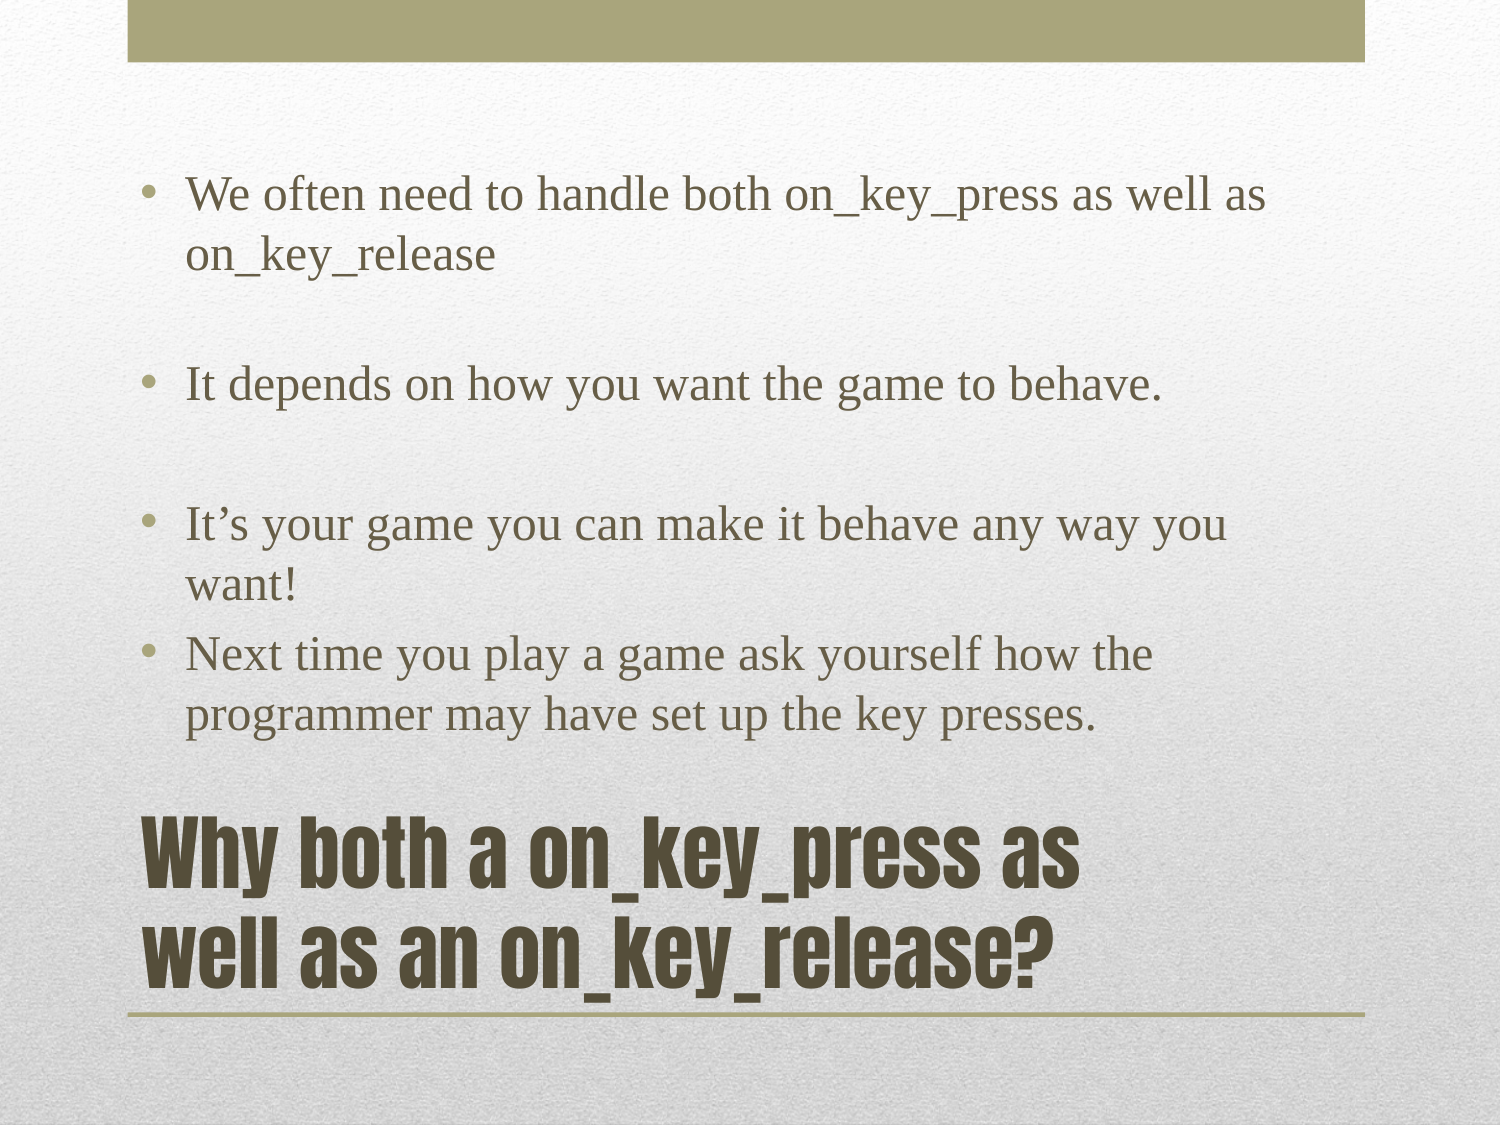

We often need to handle both on_key_press as well as on_key_release
It depends on how you want the game to behave.

It’s your game you can make it behave any way you want!
Next time you play a game ask yourself how the programmer may have set up the key presses.

# Why both a on_key_press as well as an on_key_release?